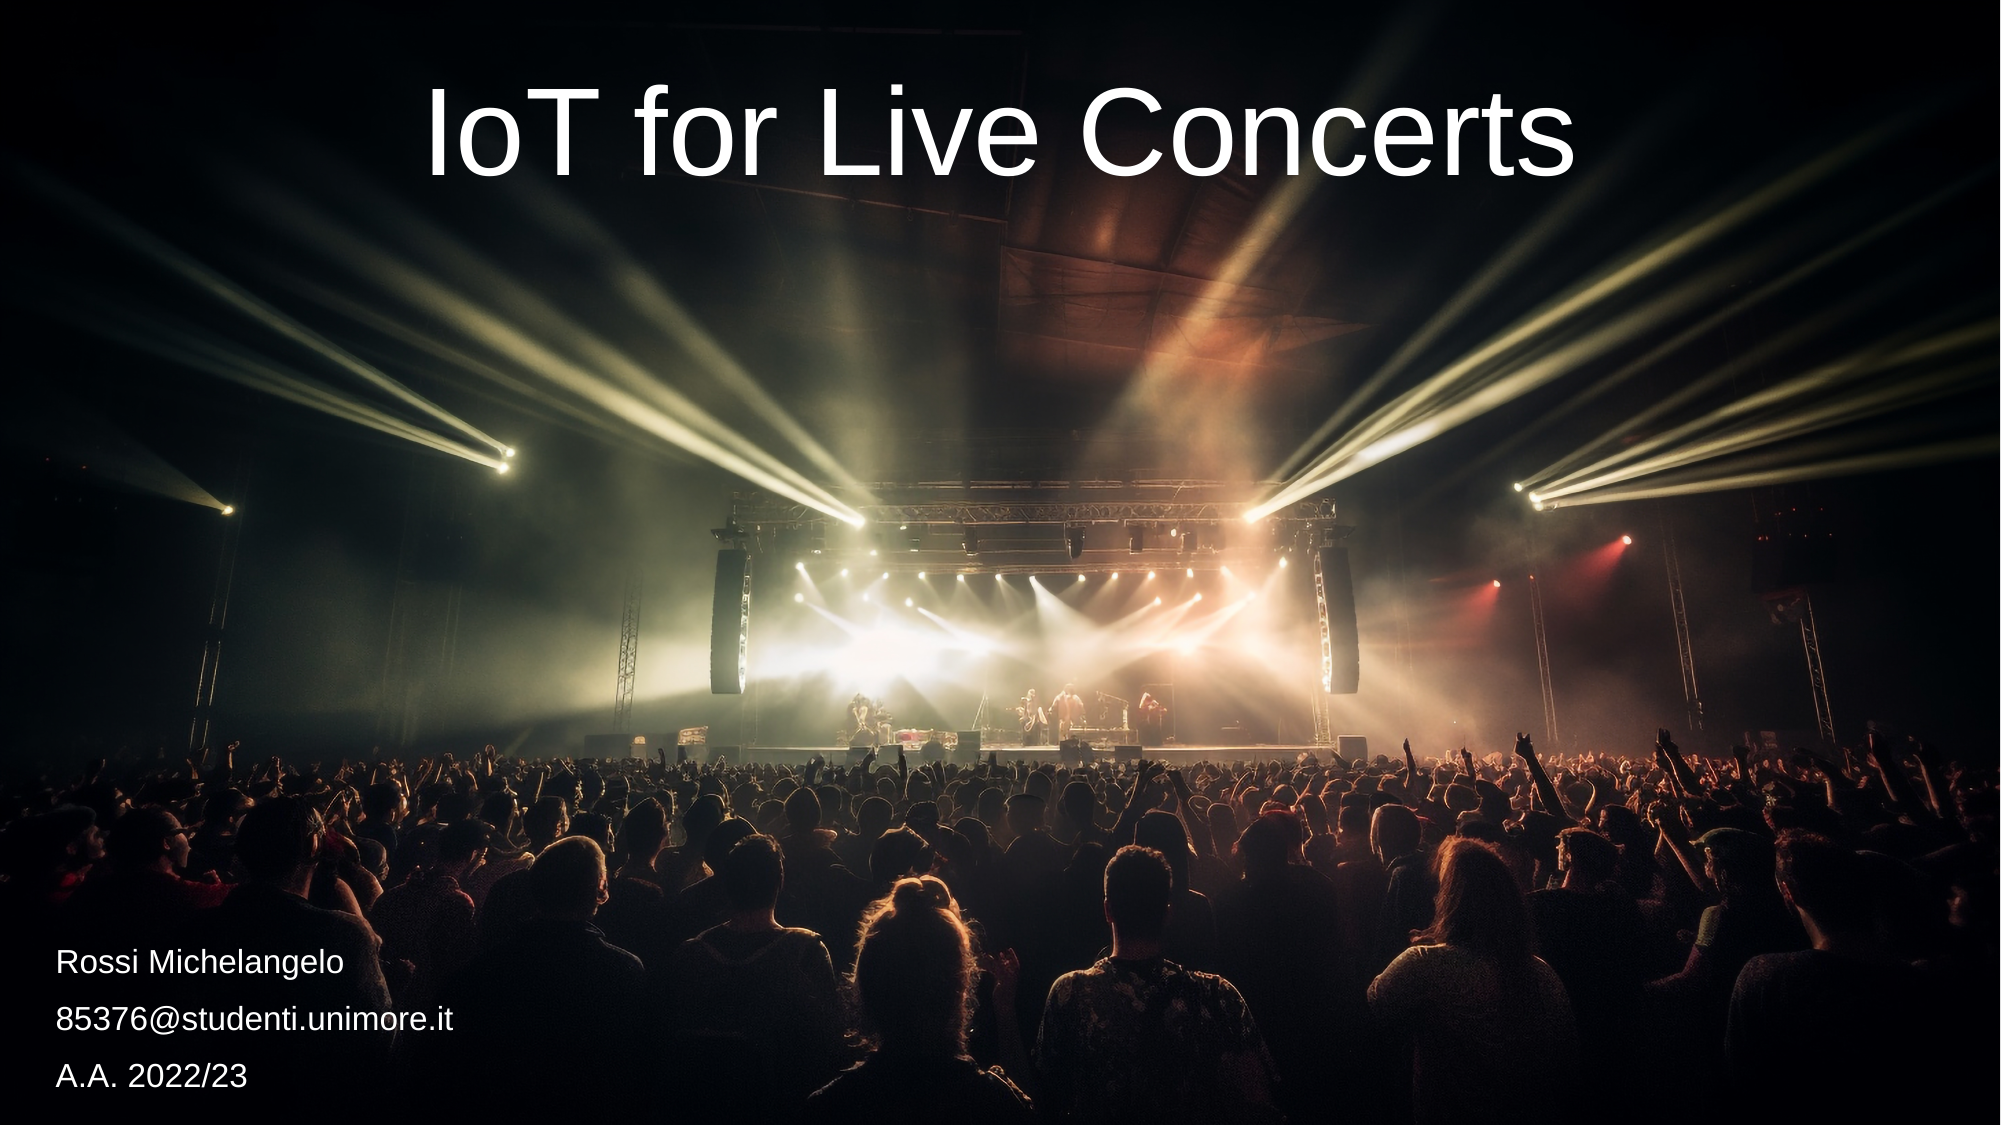

# IoT for Live Concerts
Rossi Michelangelo
85376@studenti.unimore.it
A.A. 2022/23